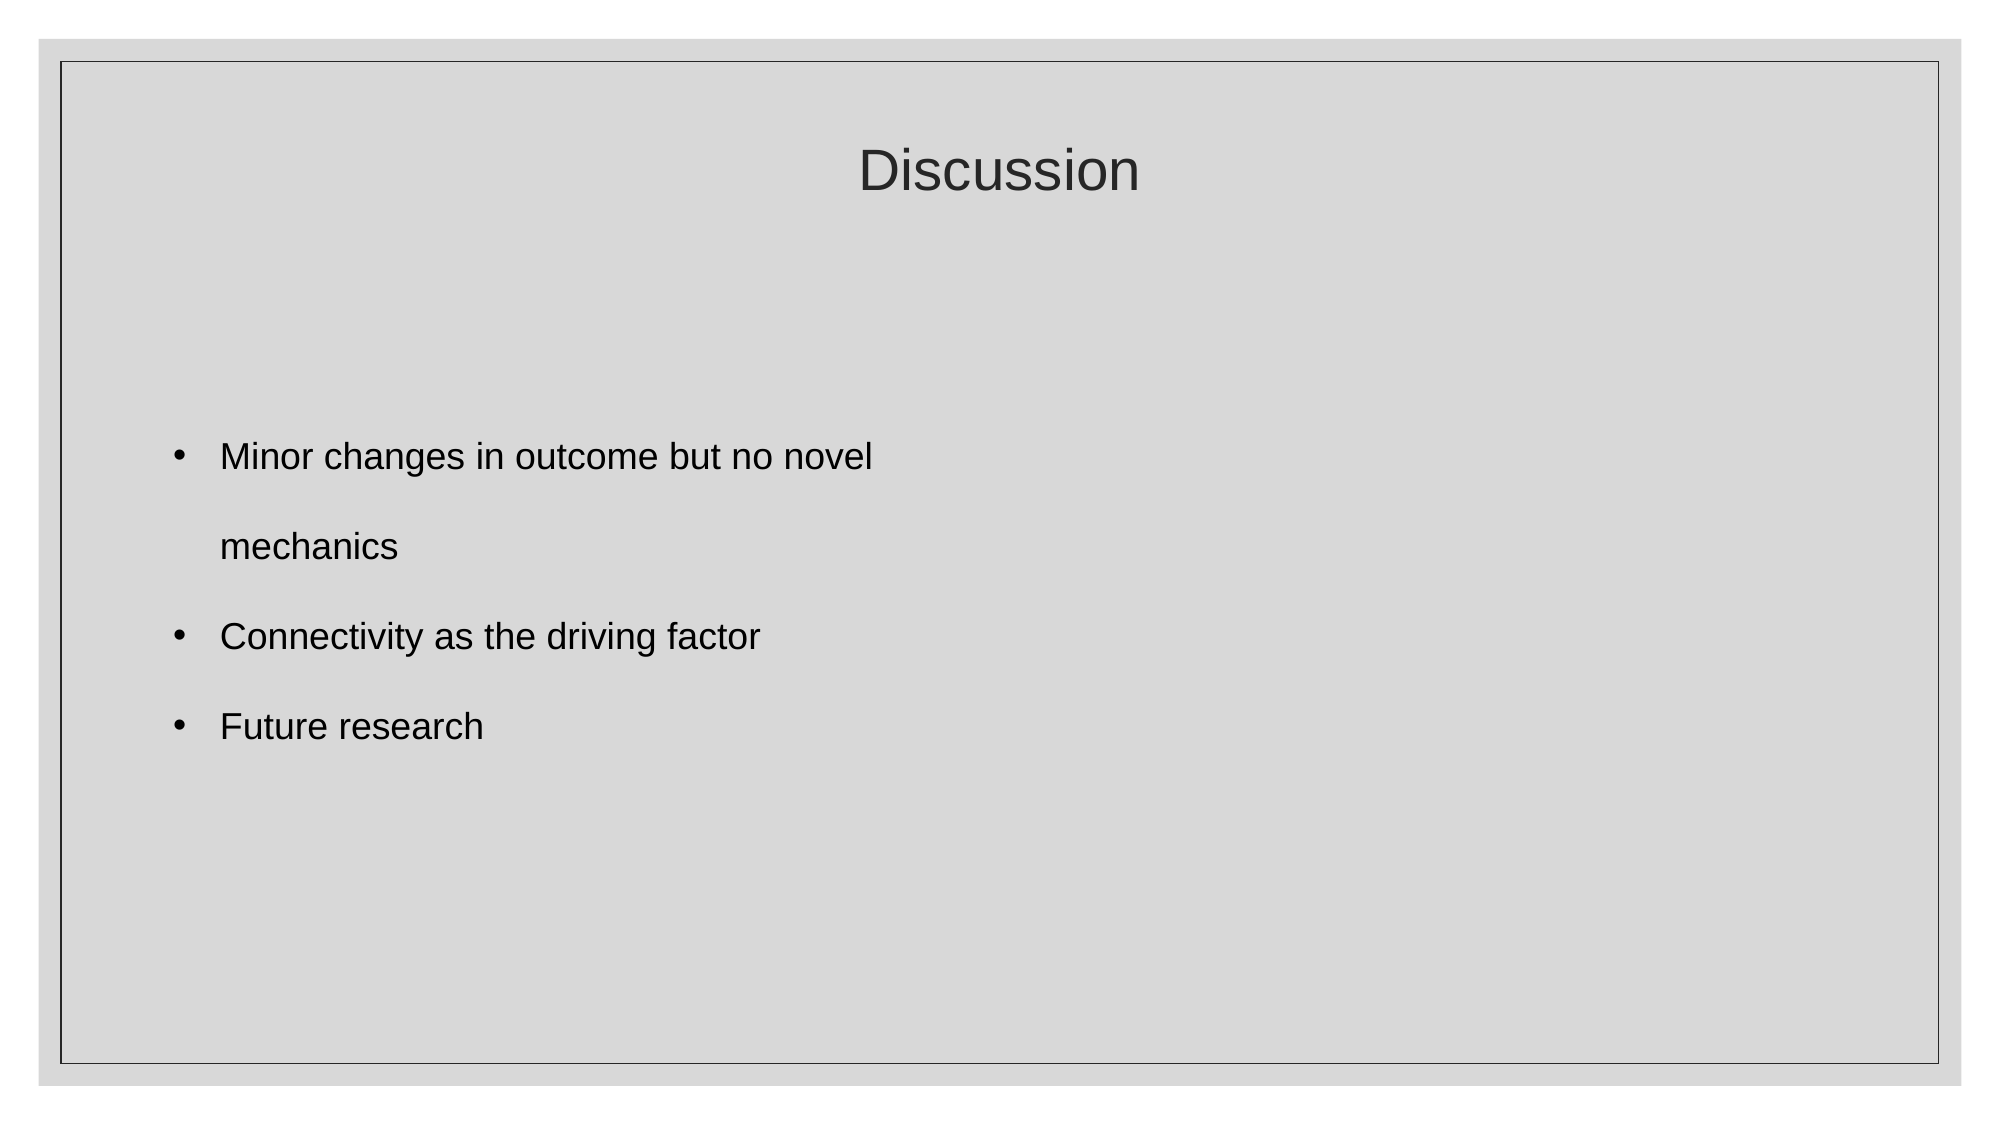

# Discussion
Minor changes in outcome but no novel mechanics
Connectivity as the driving factor
Future research